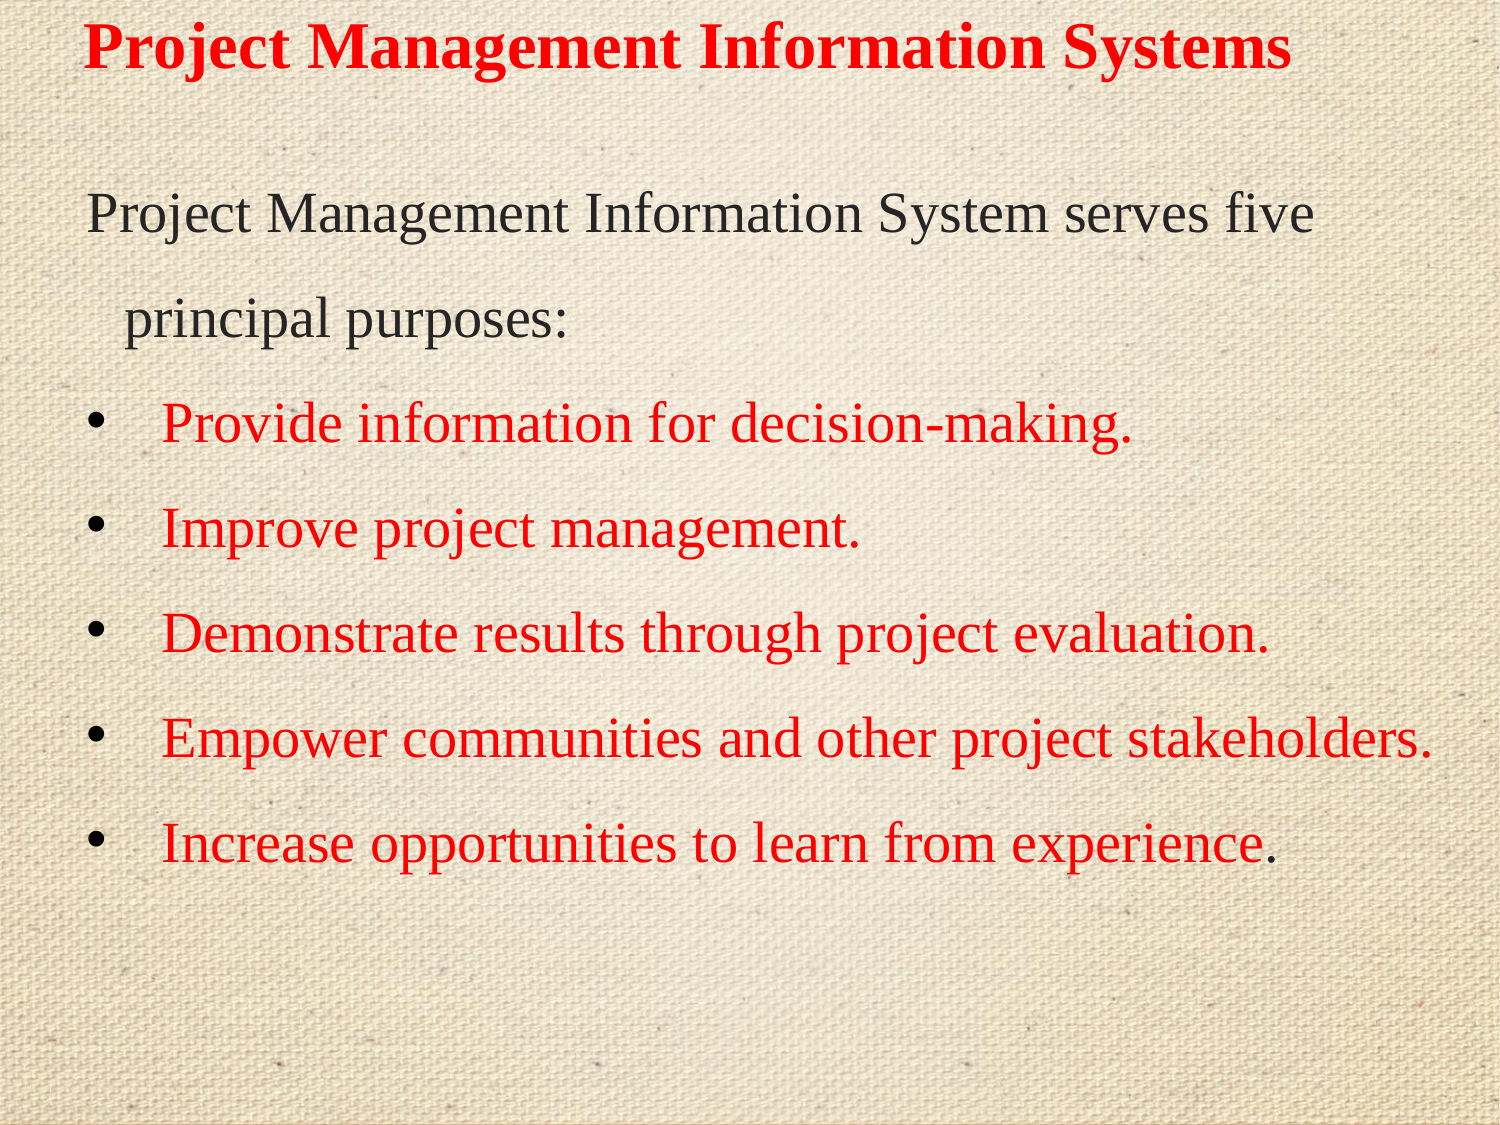

# Project Management Information Systems
Project Management Information System serves five principal purposes:
Provide information for decision-making.
Improve project management.
Demonstrate results through project evaluation.
Empower communities and other project stakeholders.
Increase opportunities to learn from experience.